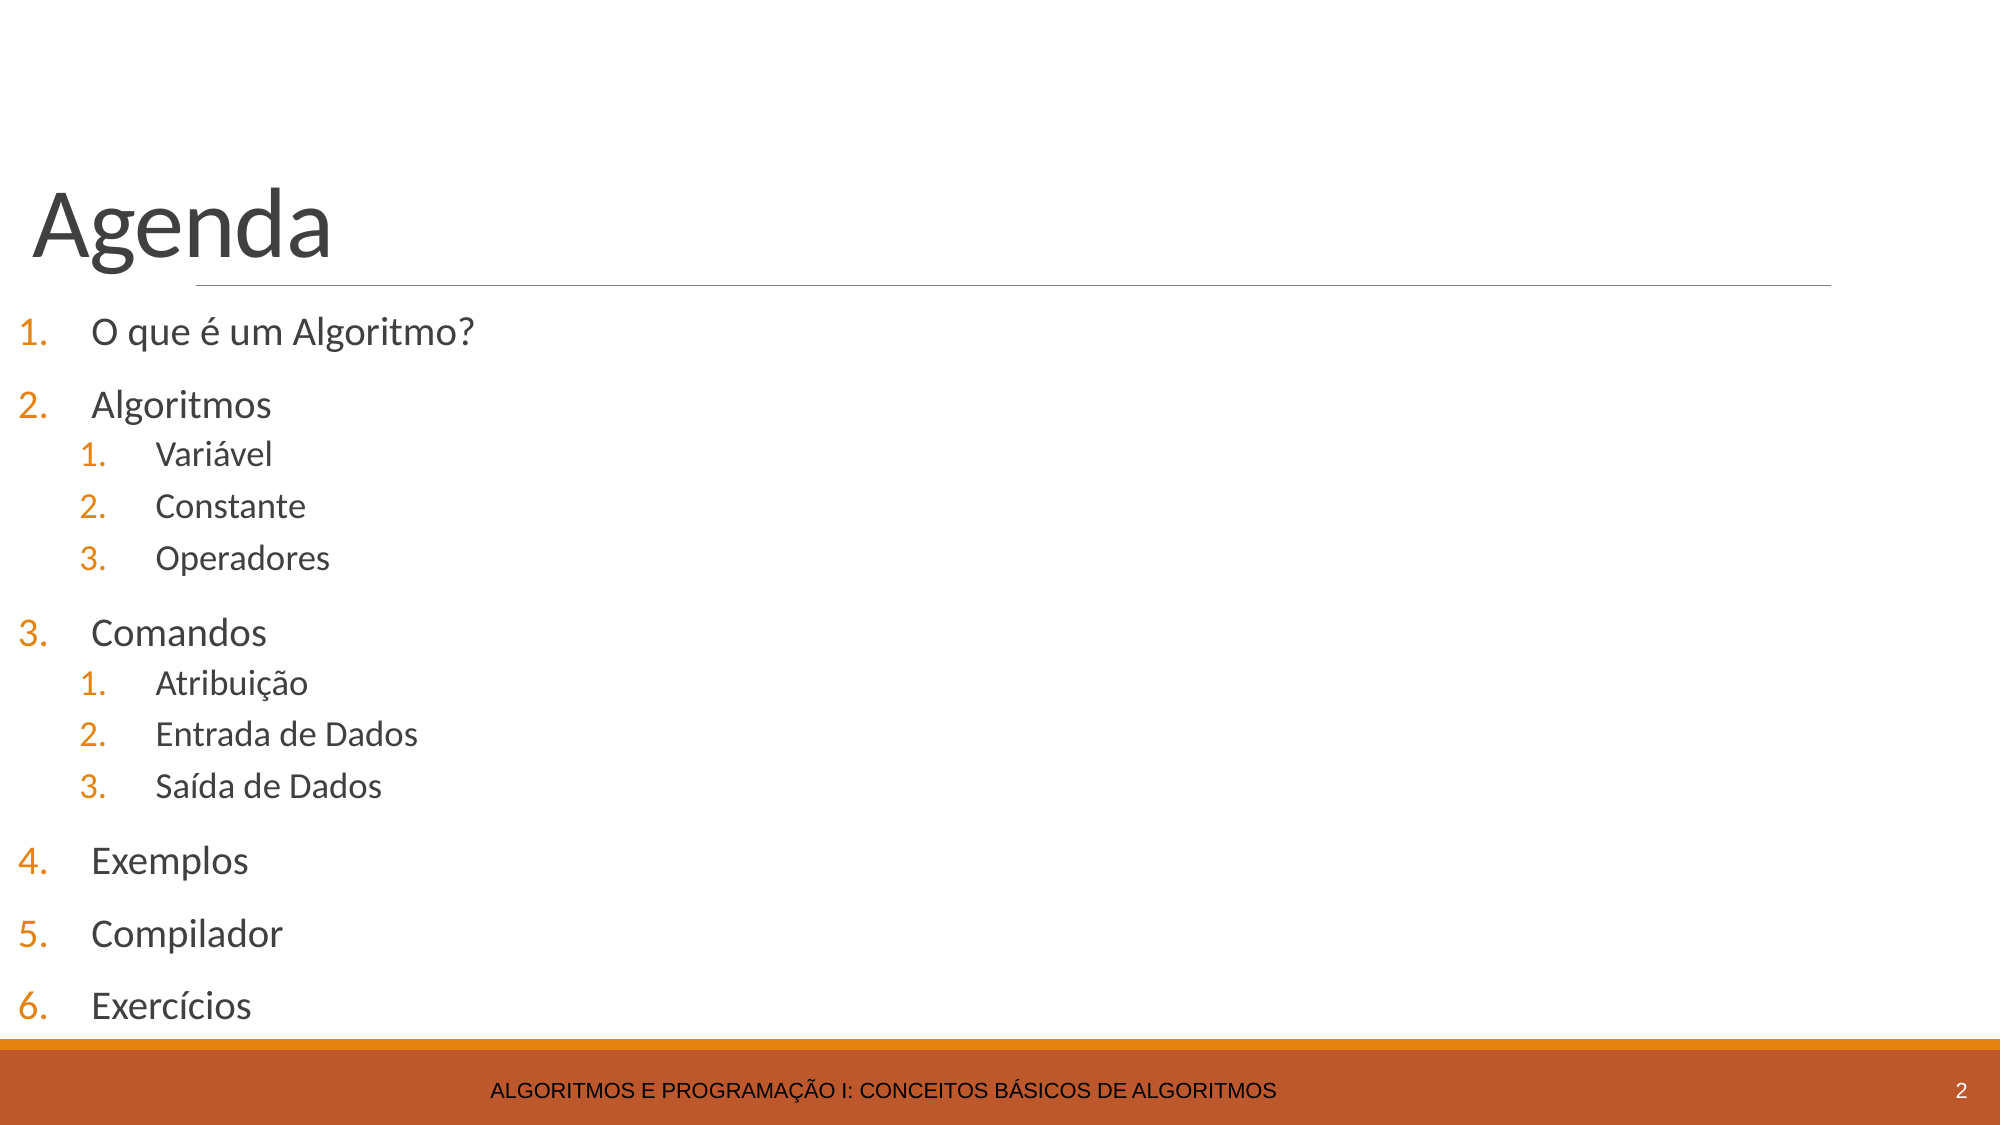

# Agenda
O que é um Algoritmo?
Algoritmos
Variável
Constante
Operadores
Comandos
Atribuição
Entrada de Dados
Saída de Dados
Exemplos
Compilador
Exercícios

Algoritmos e Programação I: Conceitos Básicos de Algoritmos
2